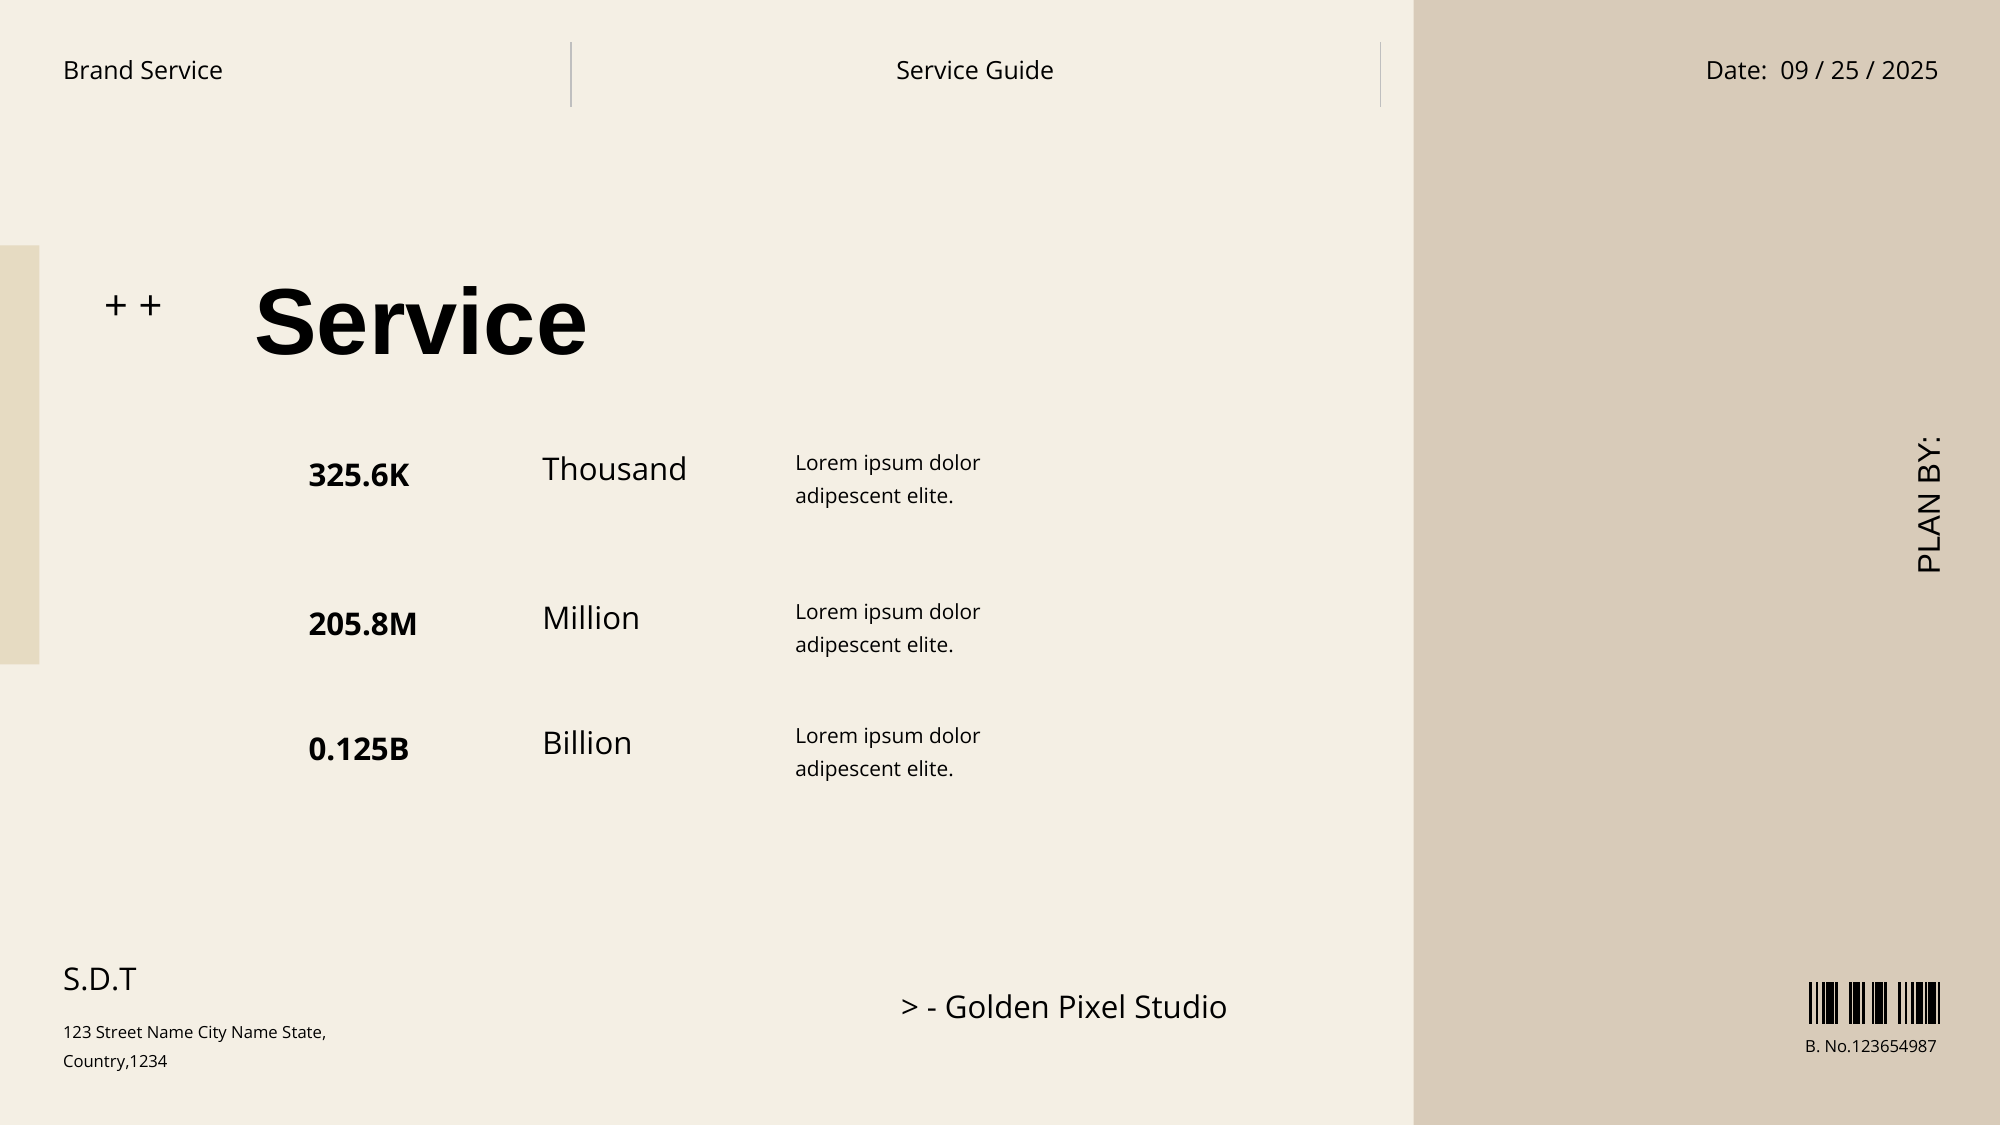

Brand Service
Service Guide
Date:  09 / 25 / 2025

Service
+ +

Lorem ipsum dolor adipescent elite.
325.6K
Thousand
PLAN BY:
Lorem ipsum dolor adipescent elite.
205.8M
Million
Lorem ipsum dolor adipescent elite.
0.125B
Billion
S.D.T
> - Golden Pixel Studio
123 Street Name City Name State, Country,1234
B. No.123654987